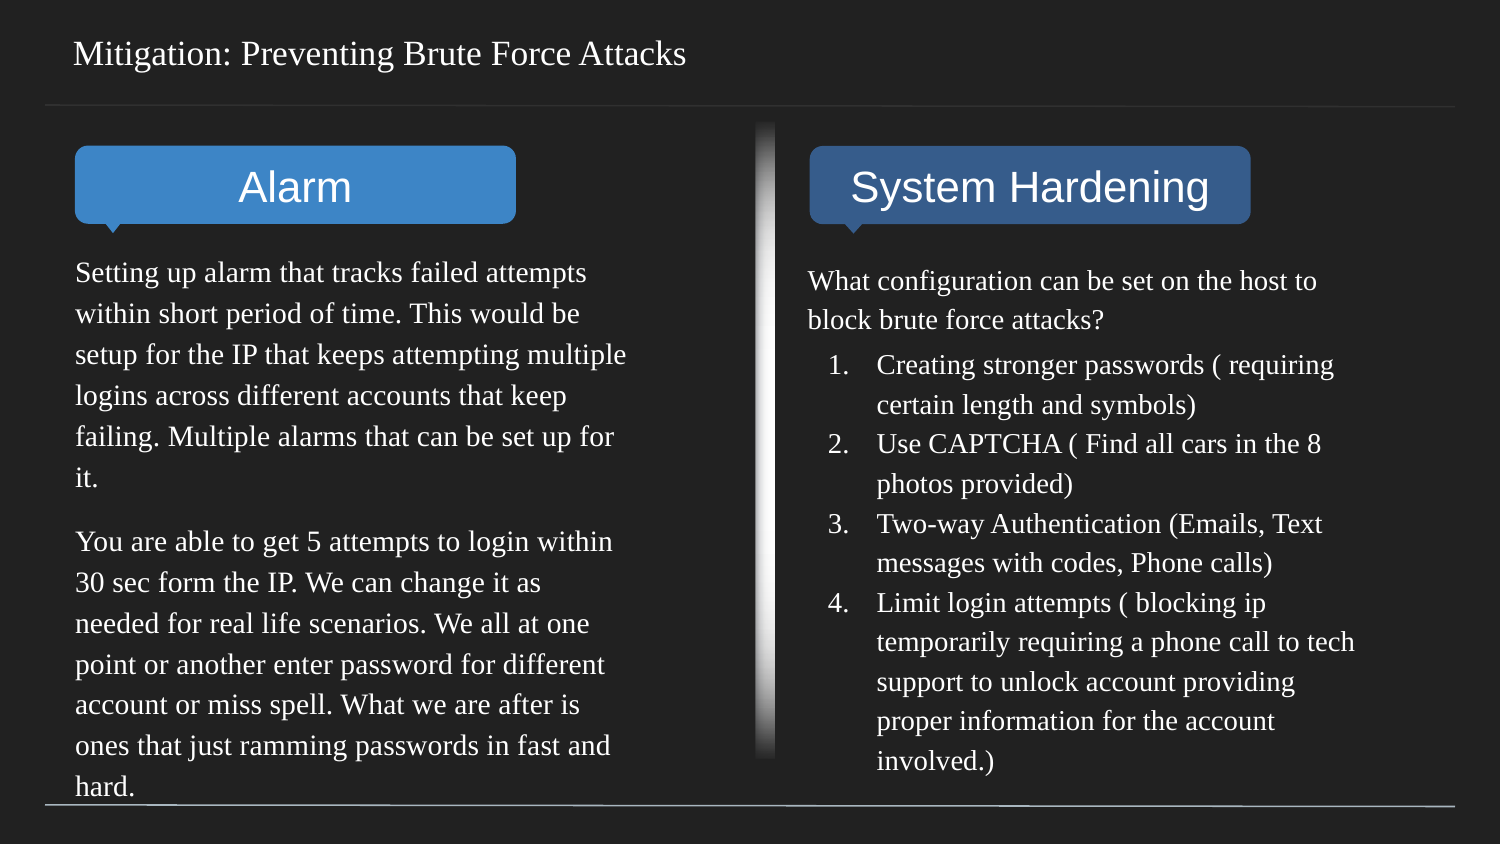

# Mitigation: Preventing Brute Force Attacks
Setting up alarm that tracks failed attempts within short period of time. This would be setup for the IP that keeps attempting multiple logins across different accounts that keep failing. Multiple alarms that can be set up for it.
You are able to get 5 attempts to login within 30 sec form the IP. We can change it as needed for real life scenarios. We all at one point or another enter password for different account or miss spell. What we are after is ones that just ramming passwords in fast and hard.

What configuration can be set on the host to block brute force attacks?
Creating stronger passwords ( requiring certain length and symbols)
Use CAPTCHA ( Find all cars in the 8 photos provided)
Two-way Authentication (Emails, Text messages with codes, Phone calls)
Limit login attempts ( blocking ip temporarily requiring a phone call to tech support to unlock account providing proper information for the account involved.)